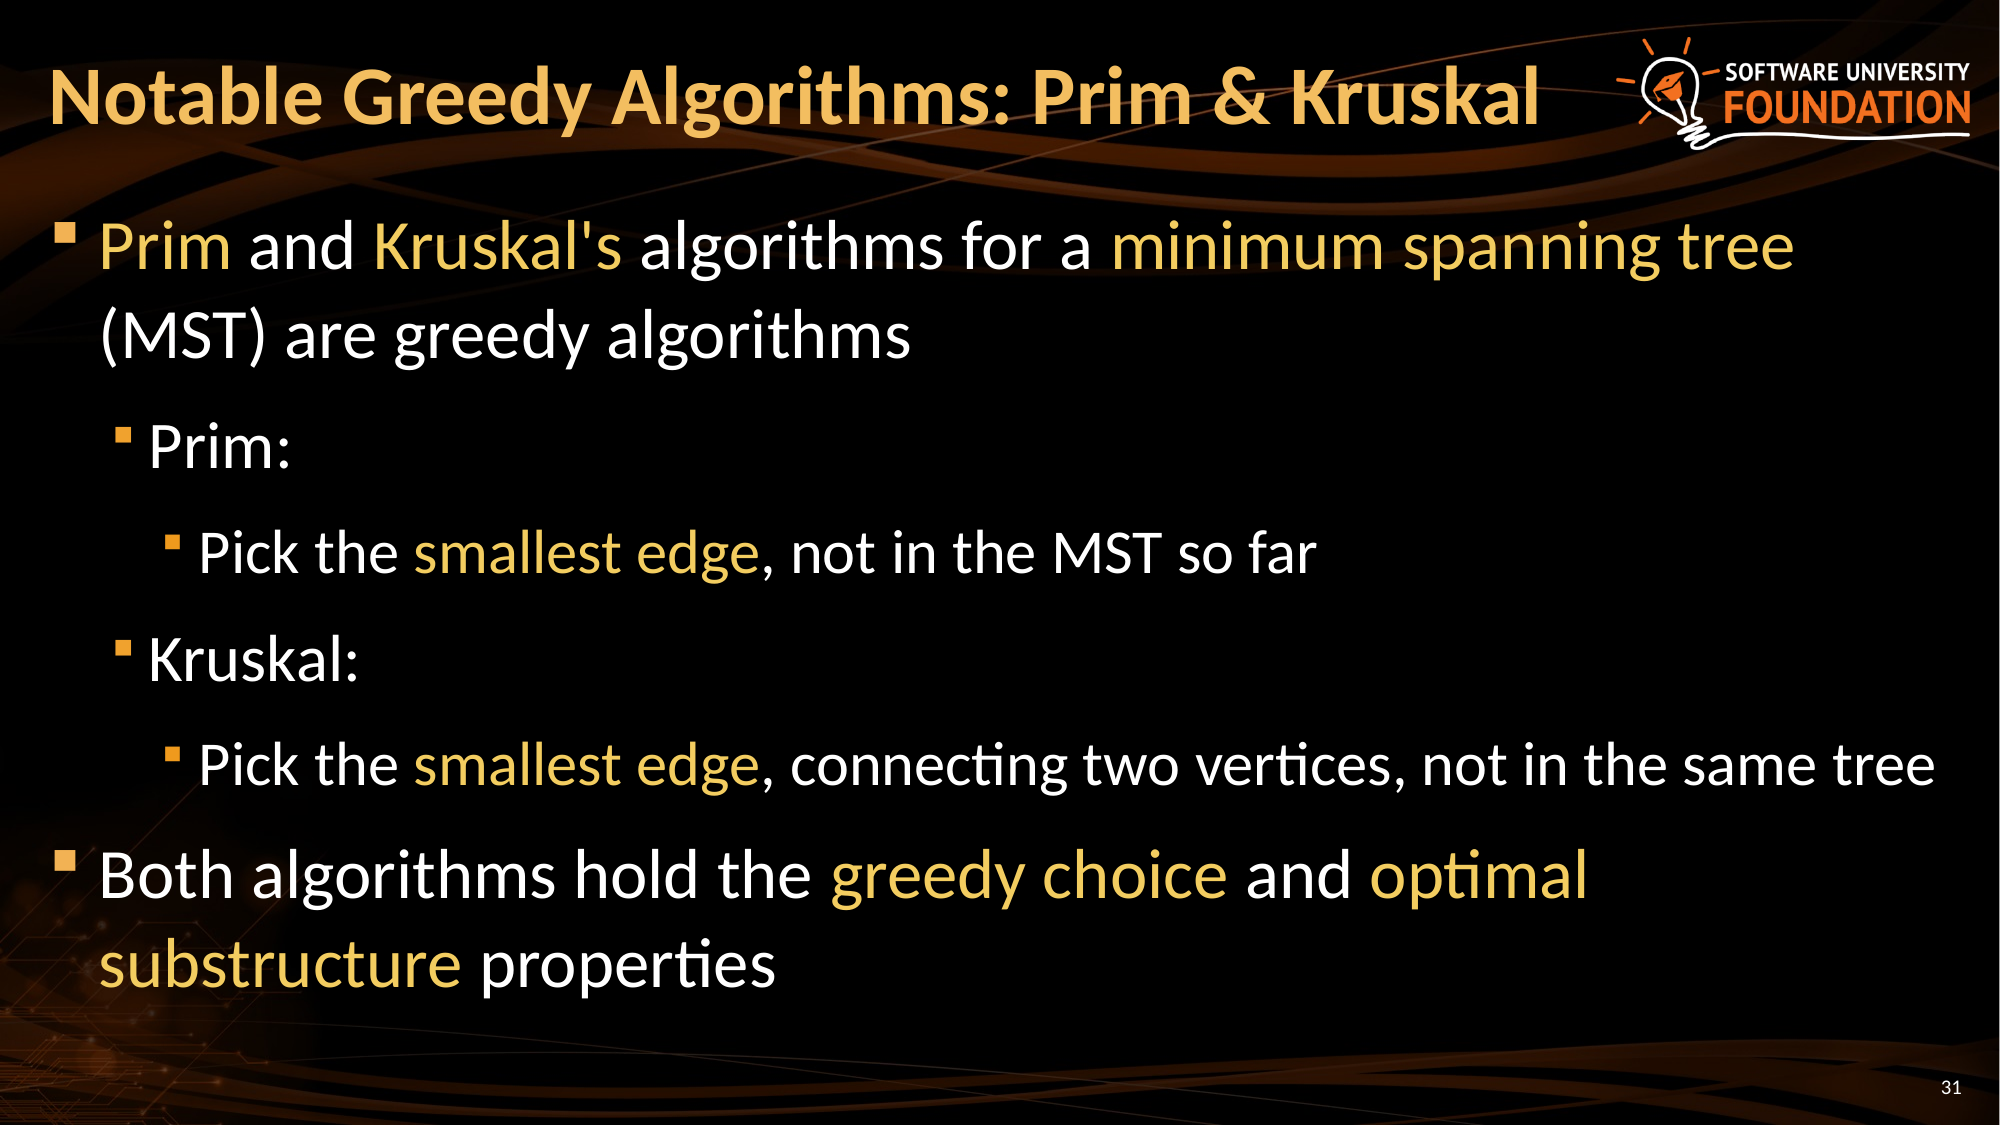

# Notable Greedy Algorithms: Prim & Kruskal
Prim and Kruskal's algorithms for a minimum spanning tree (MST) are greedy algorithms
Prim:
Pick the smallest edge, not in the MST so far
Kruskal:
Pick the smallest edge, connecting two vertices, not in the same tree
Both algorithms hold the greedy choice and optimal substructure properties
31